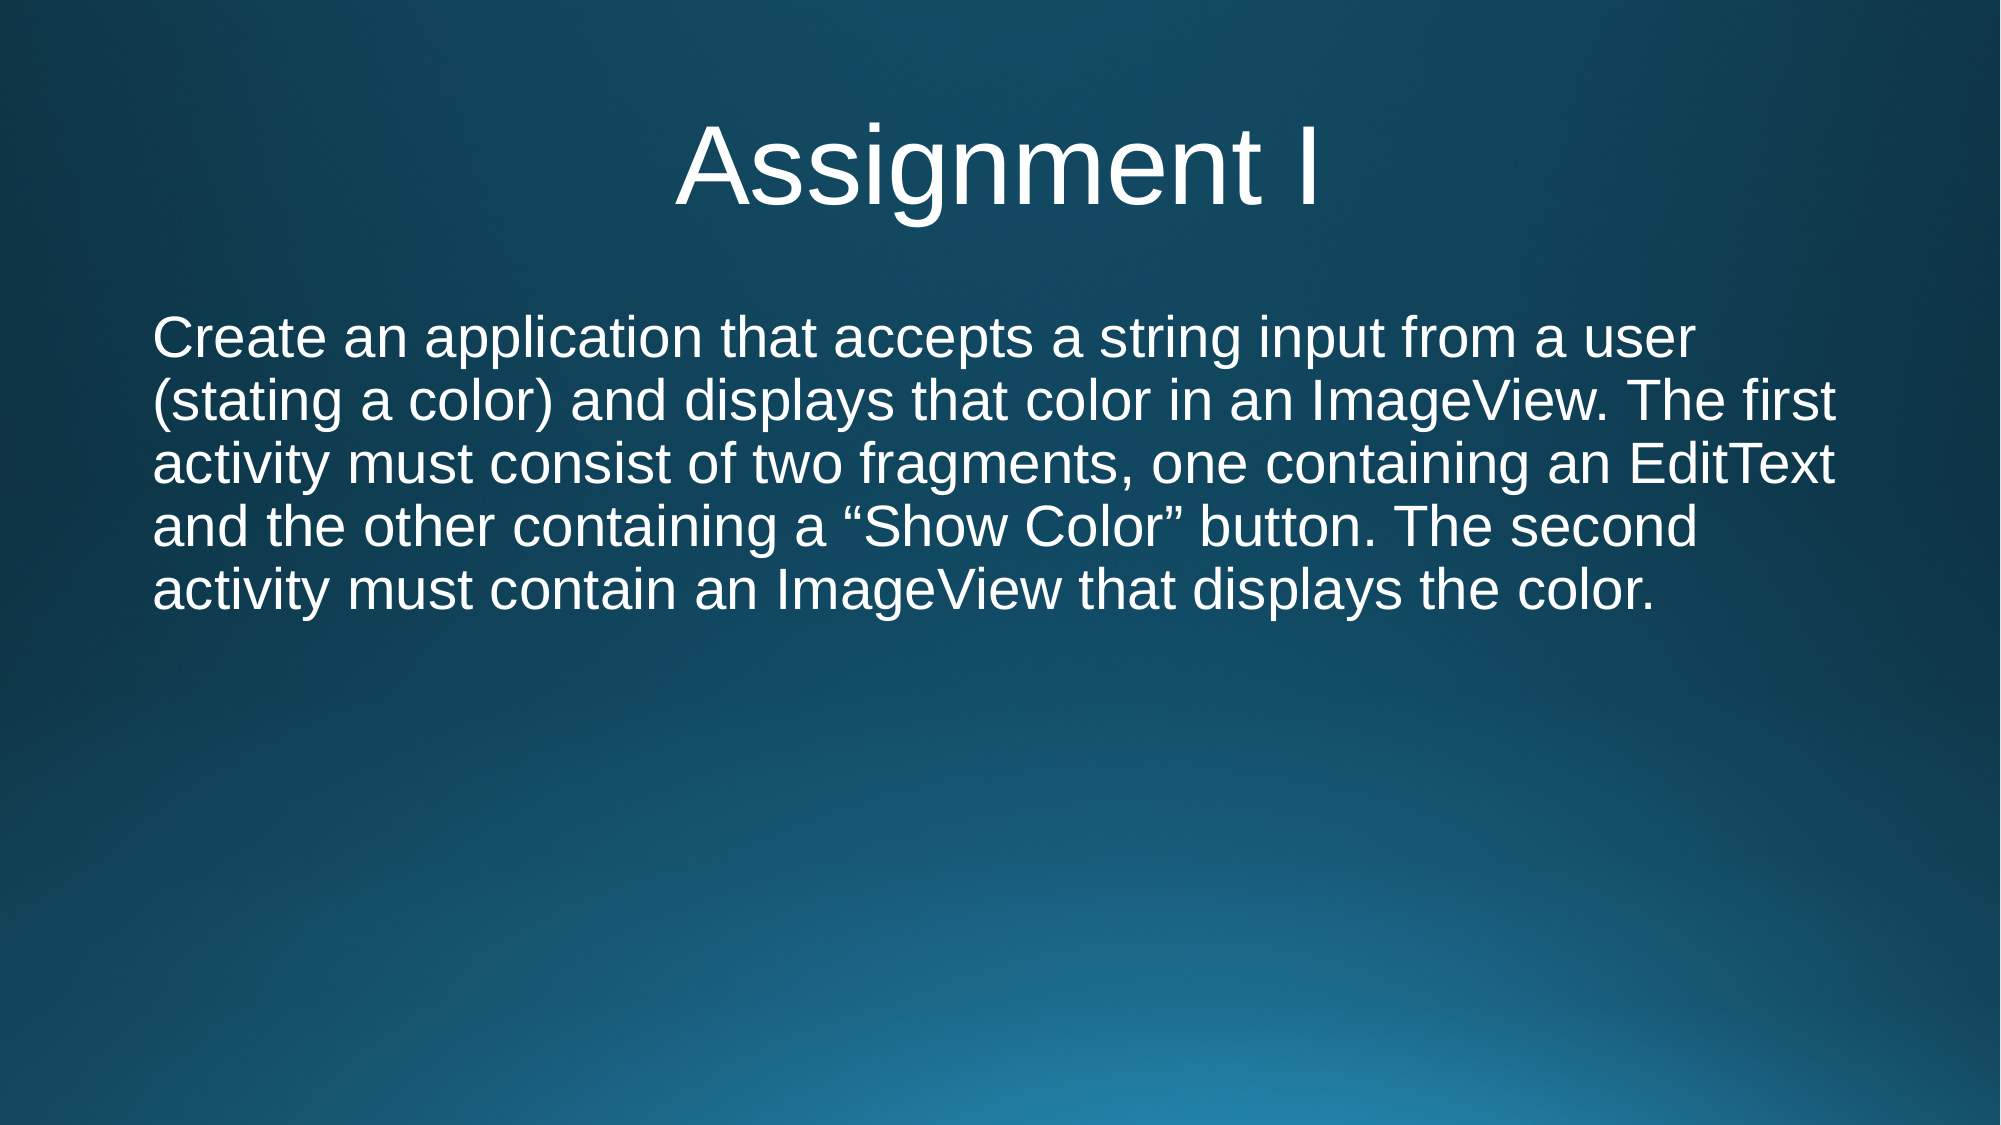

# Assignment I
Create an application that accepts a string input from a user (stating a color) and displays that color in an ImageView. The first activity must consist of two fragments, one containing an EditText and the other containing a “Show Color” button. The second activity must contain an ImageView that displays the color.